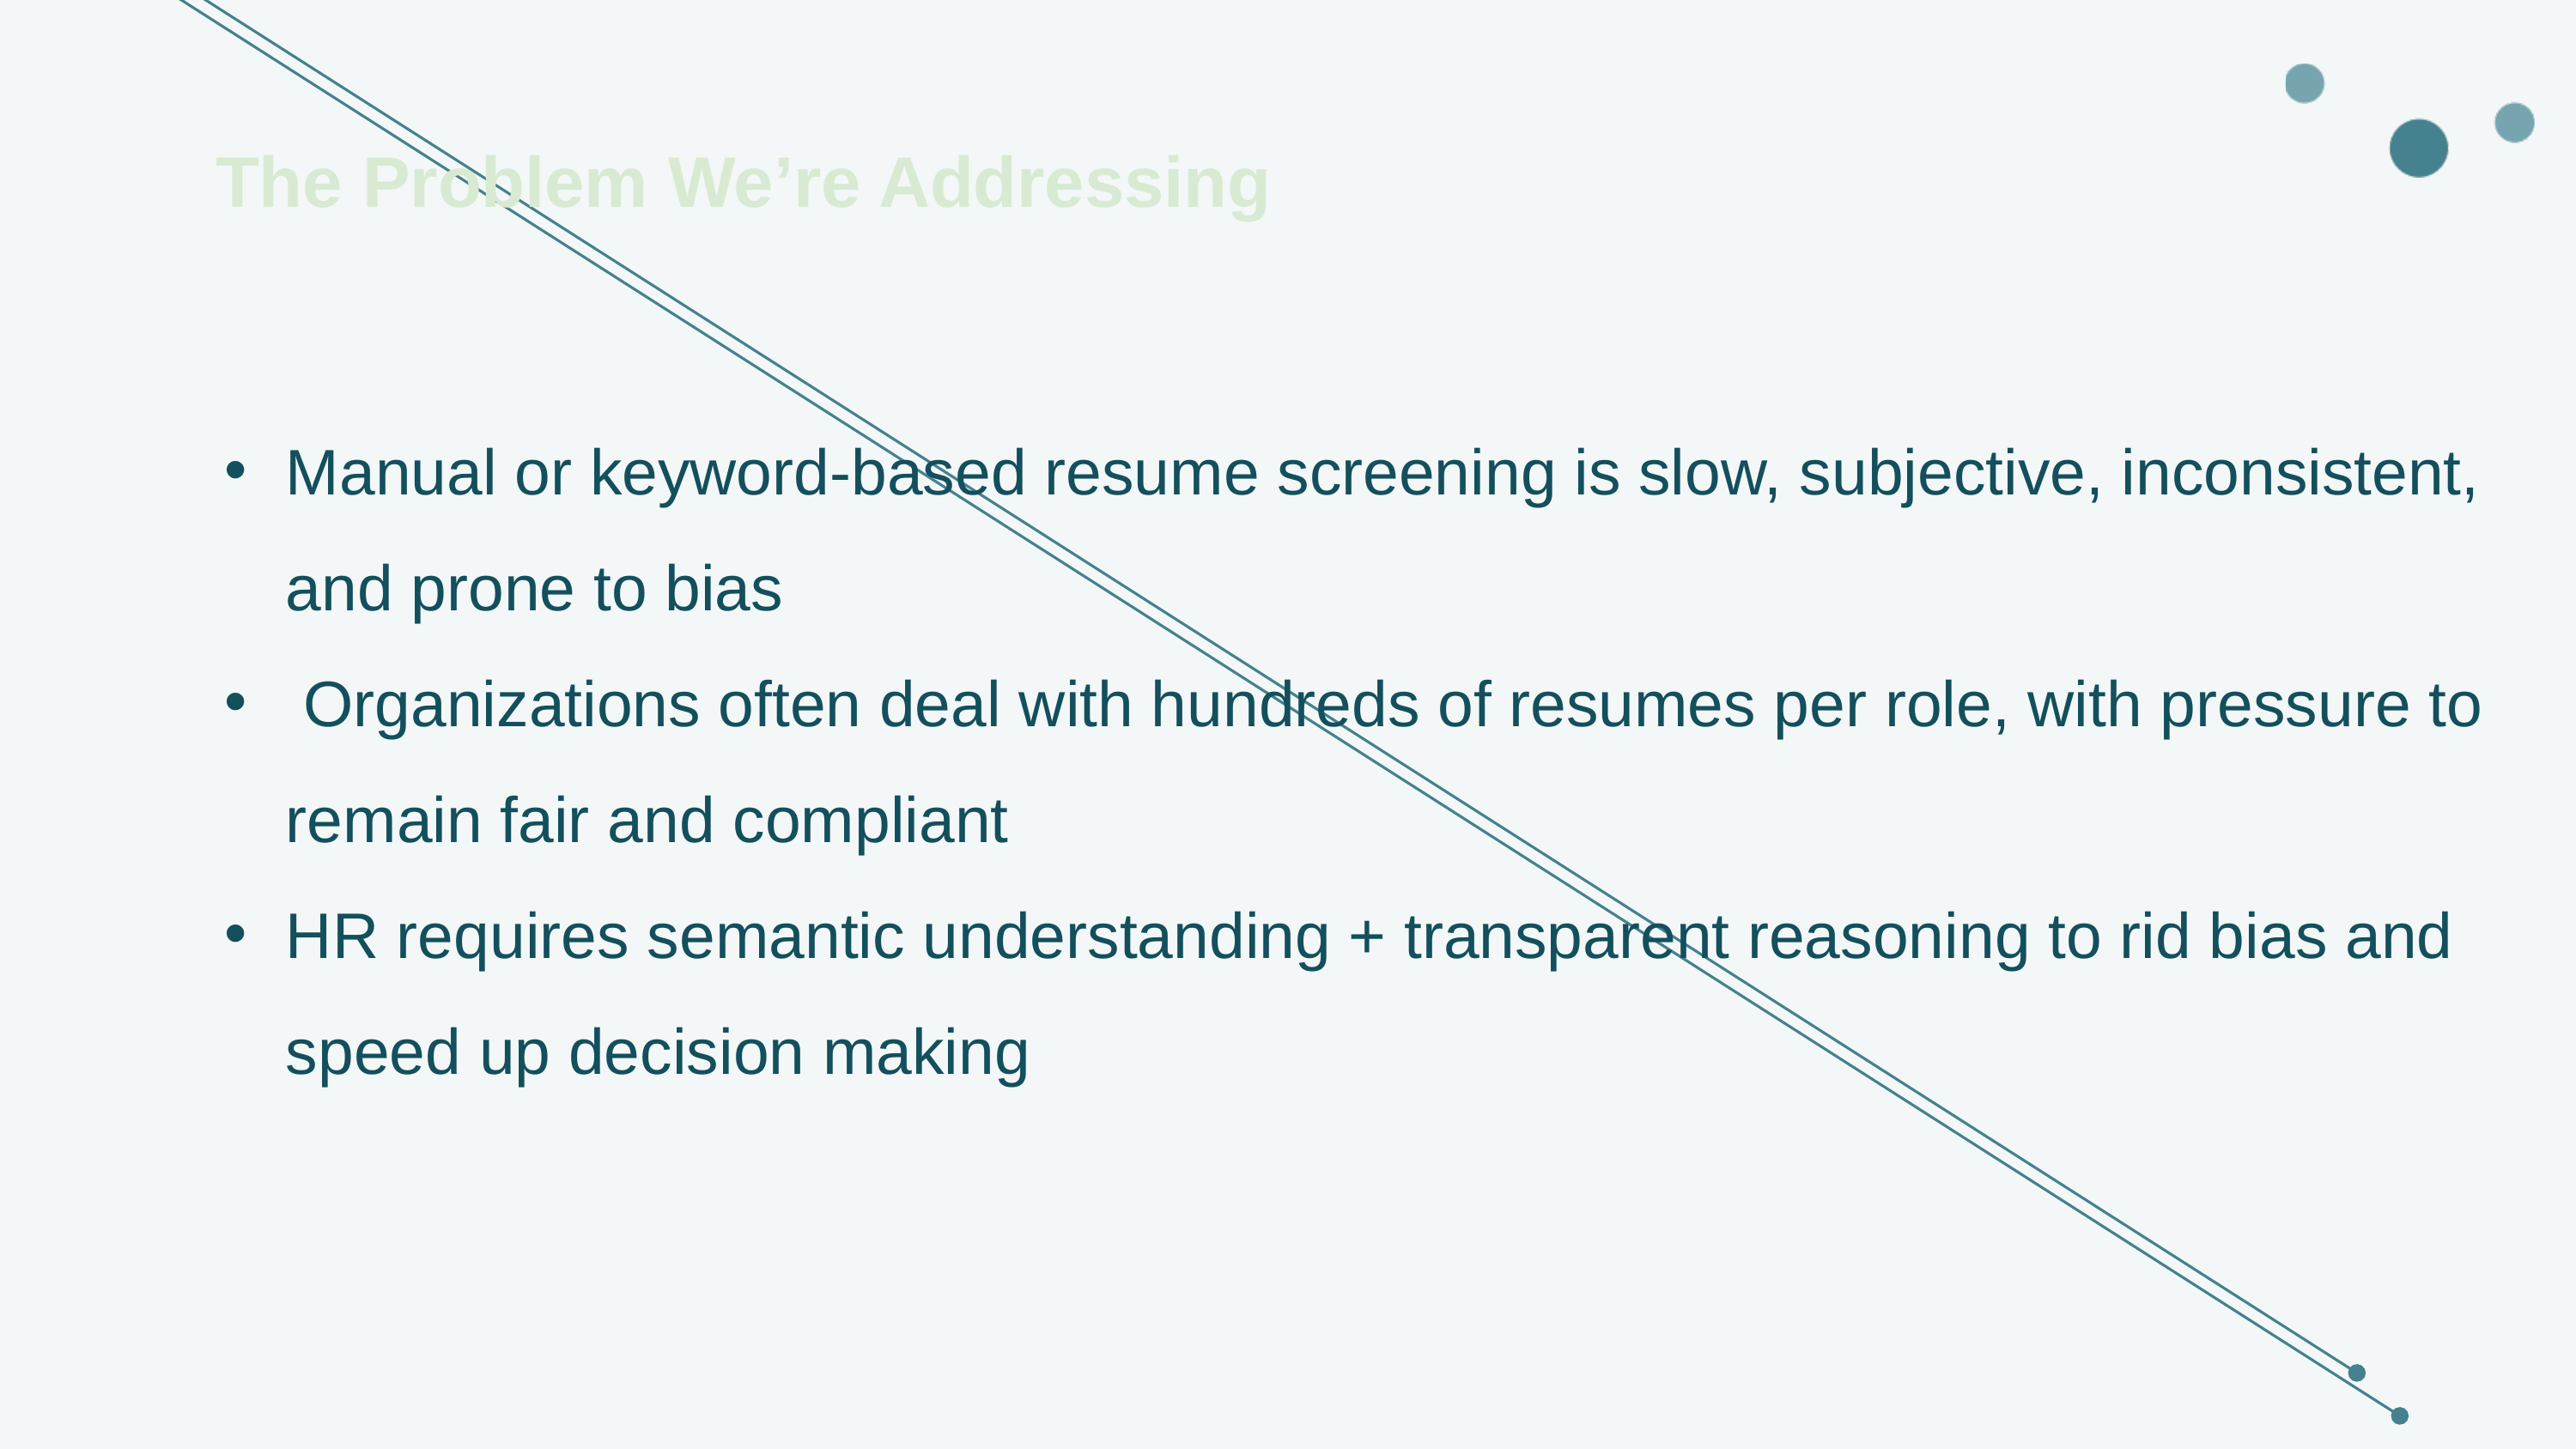

The Problem We’re Addressing
Manual or keyword-based resume screening is slow, subjective, inconsistent, and prone to bias
 Organizations often deal with hundreds of resumes per role, with pressure to remain fair and compliant
HR requires semantic understanding + transparent reasoning to rid bias and speed up decision making